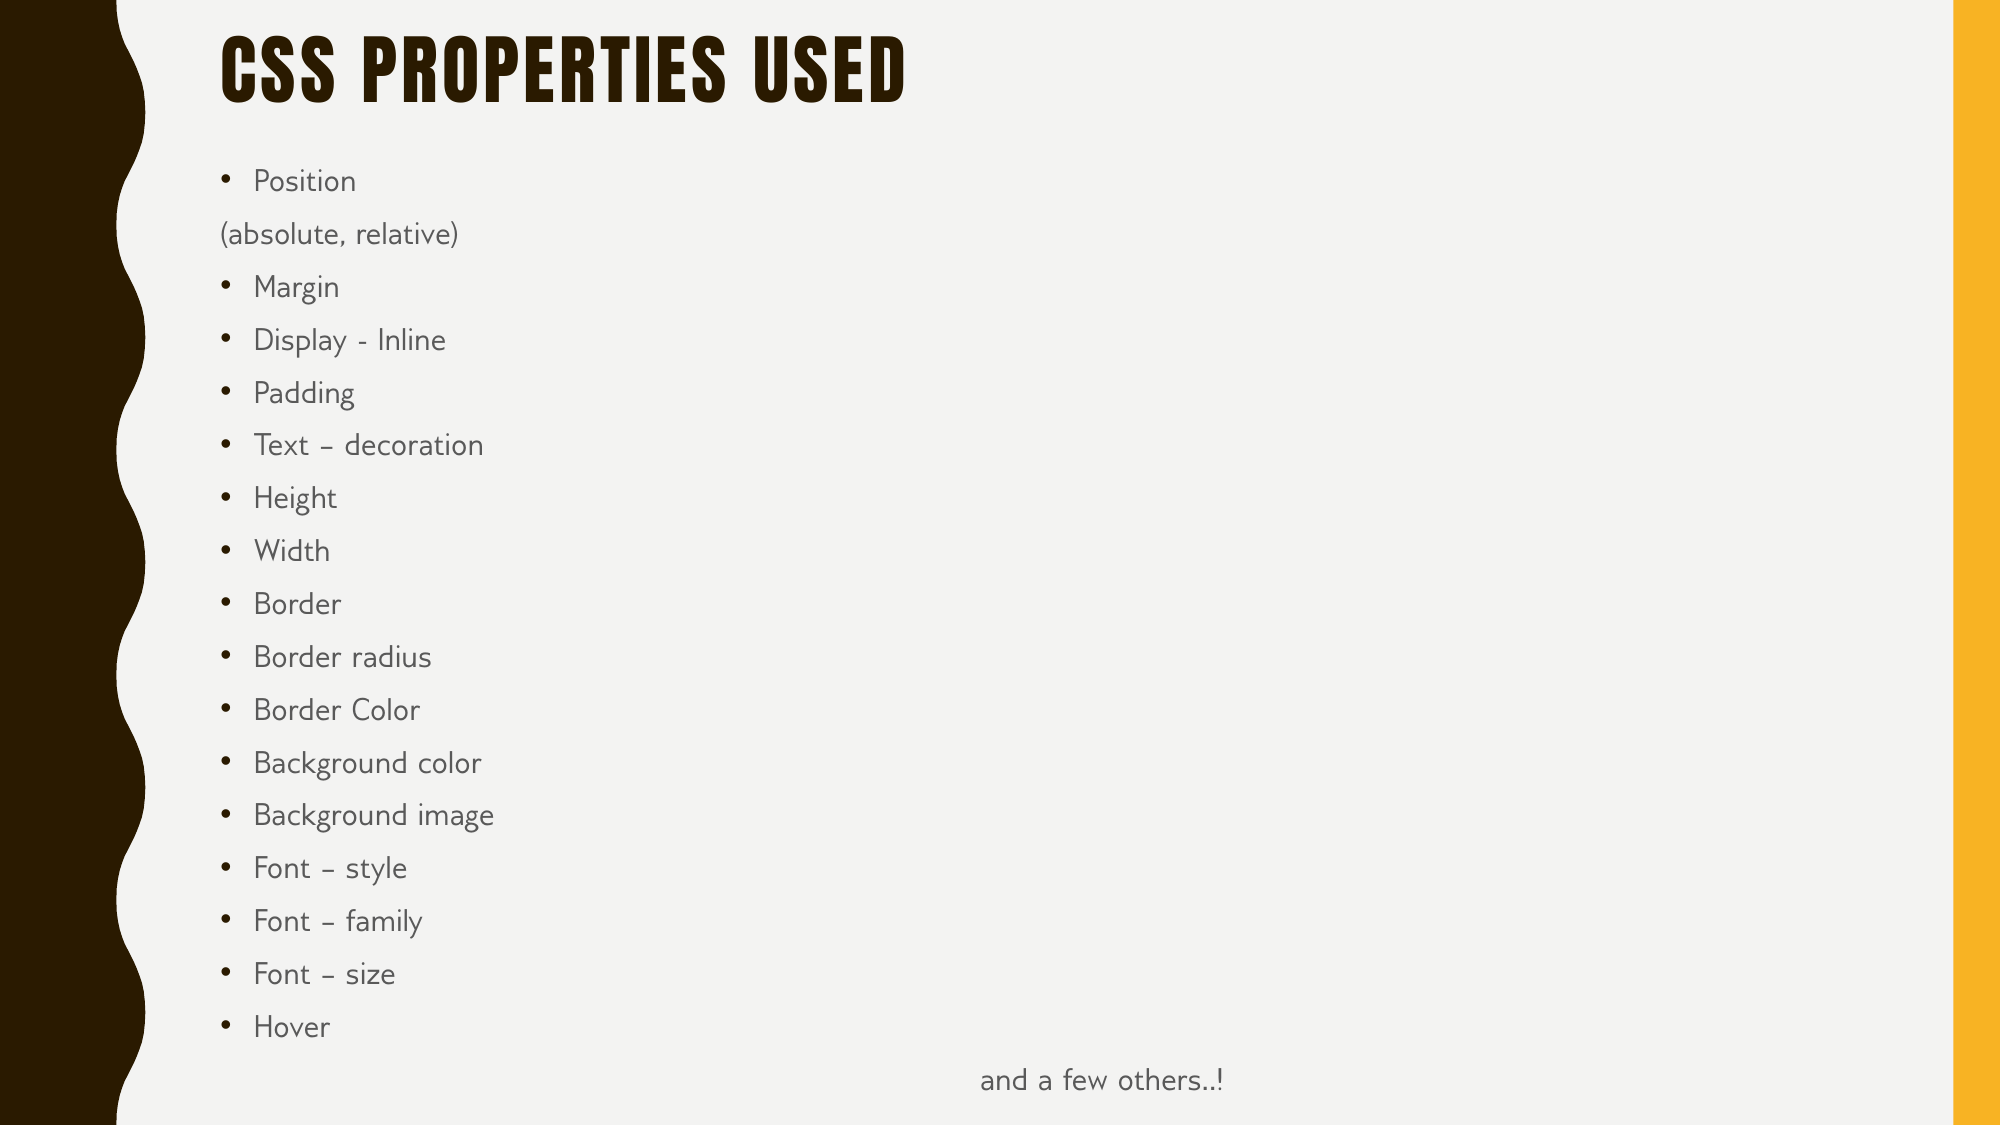

# Css properties used
Position
(absolute, relative)
Margin
Display - Inline
Padding
Text – decoration
Height
Width
Border
Border radius
Border Color
Background color
Background image
Font – style
Font – family
Font – size
Hover
             and a few others..!